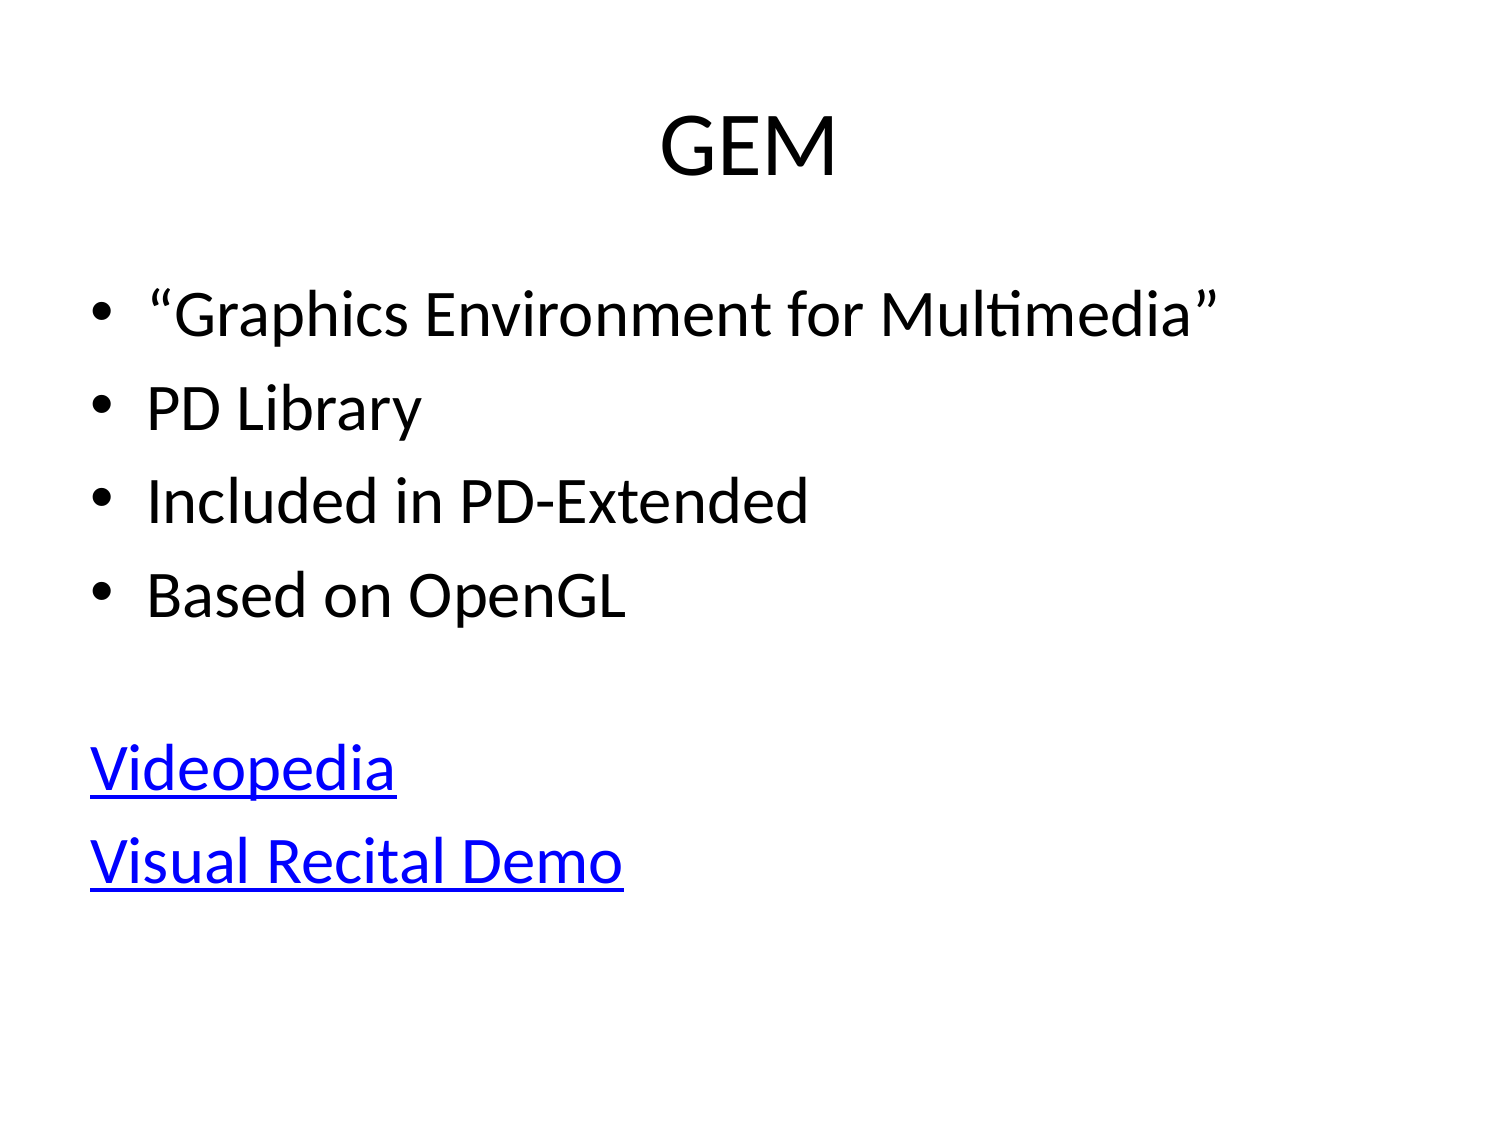

# GEM
“Graphics Environment for Multimedia”
PD Library
Included in PD-Extended
Based on OpenGL
Videopedia
Visual Recital Demo